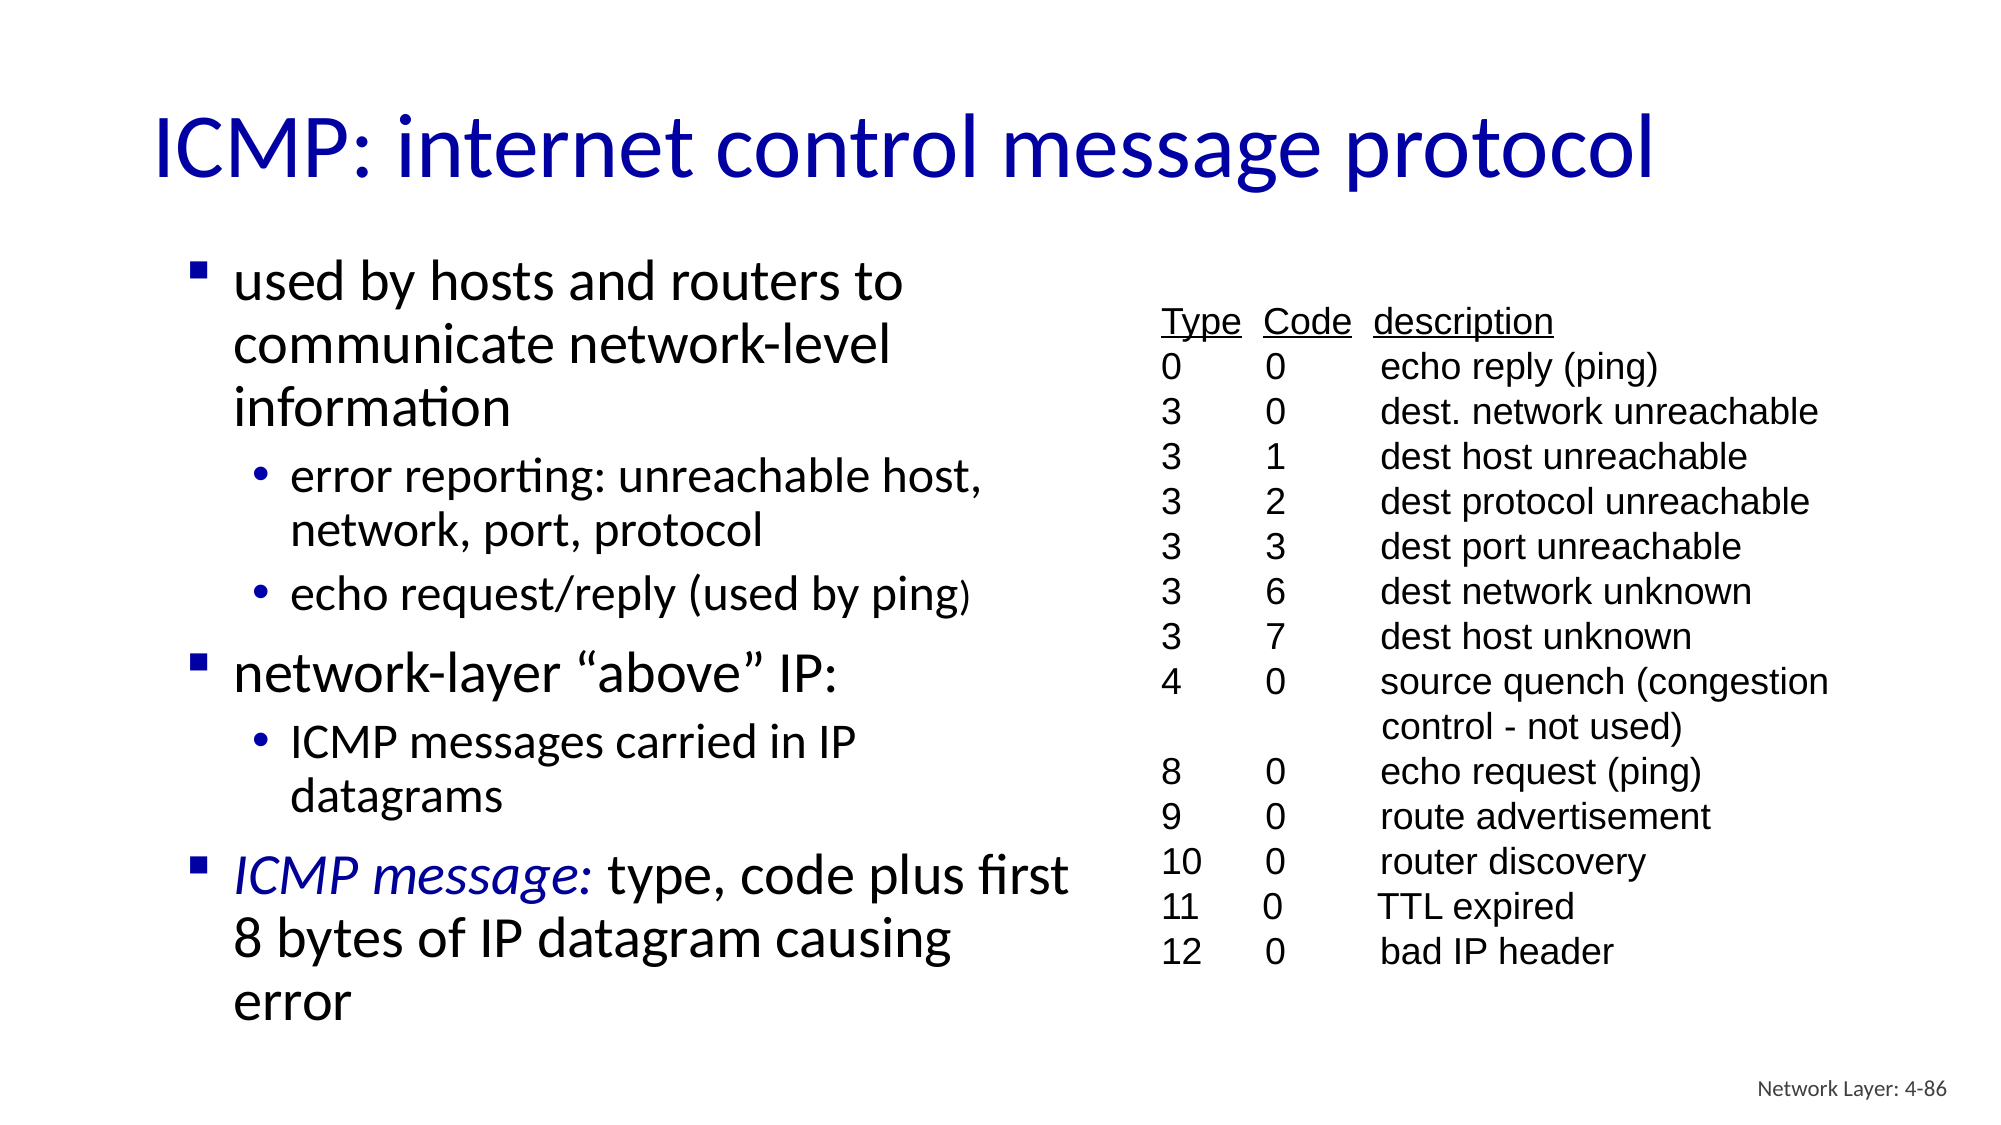

# ICMP: internet control message protocol
used by hosts and routers to communicate network-level information
error reporting: unreachable host, network, port, protocol
echo request/reply (used by ping)
network-layer “above” IP:
ICMP messages carried in IP datagrams
ICMP message: type, code plus first 8 bytes of IP datagram causing error
Type  Code  description
0        0         echo reply (ping)
3        0         dest. network unreachable
3        1         dest host unreachable
3        2         dest protocol unreachable
3        3         dest port unreachable
3        6         dest network unknown
3        7         dest host unknown
4        0         source quench (congestion
                     control - not used)
8        0         echo request (ping)
9        0         route advertisement
10      0         router discovery
11      0         TTL expired
12      0         bad IP header

Network Layer: 4-86